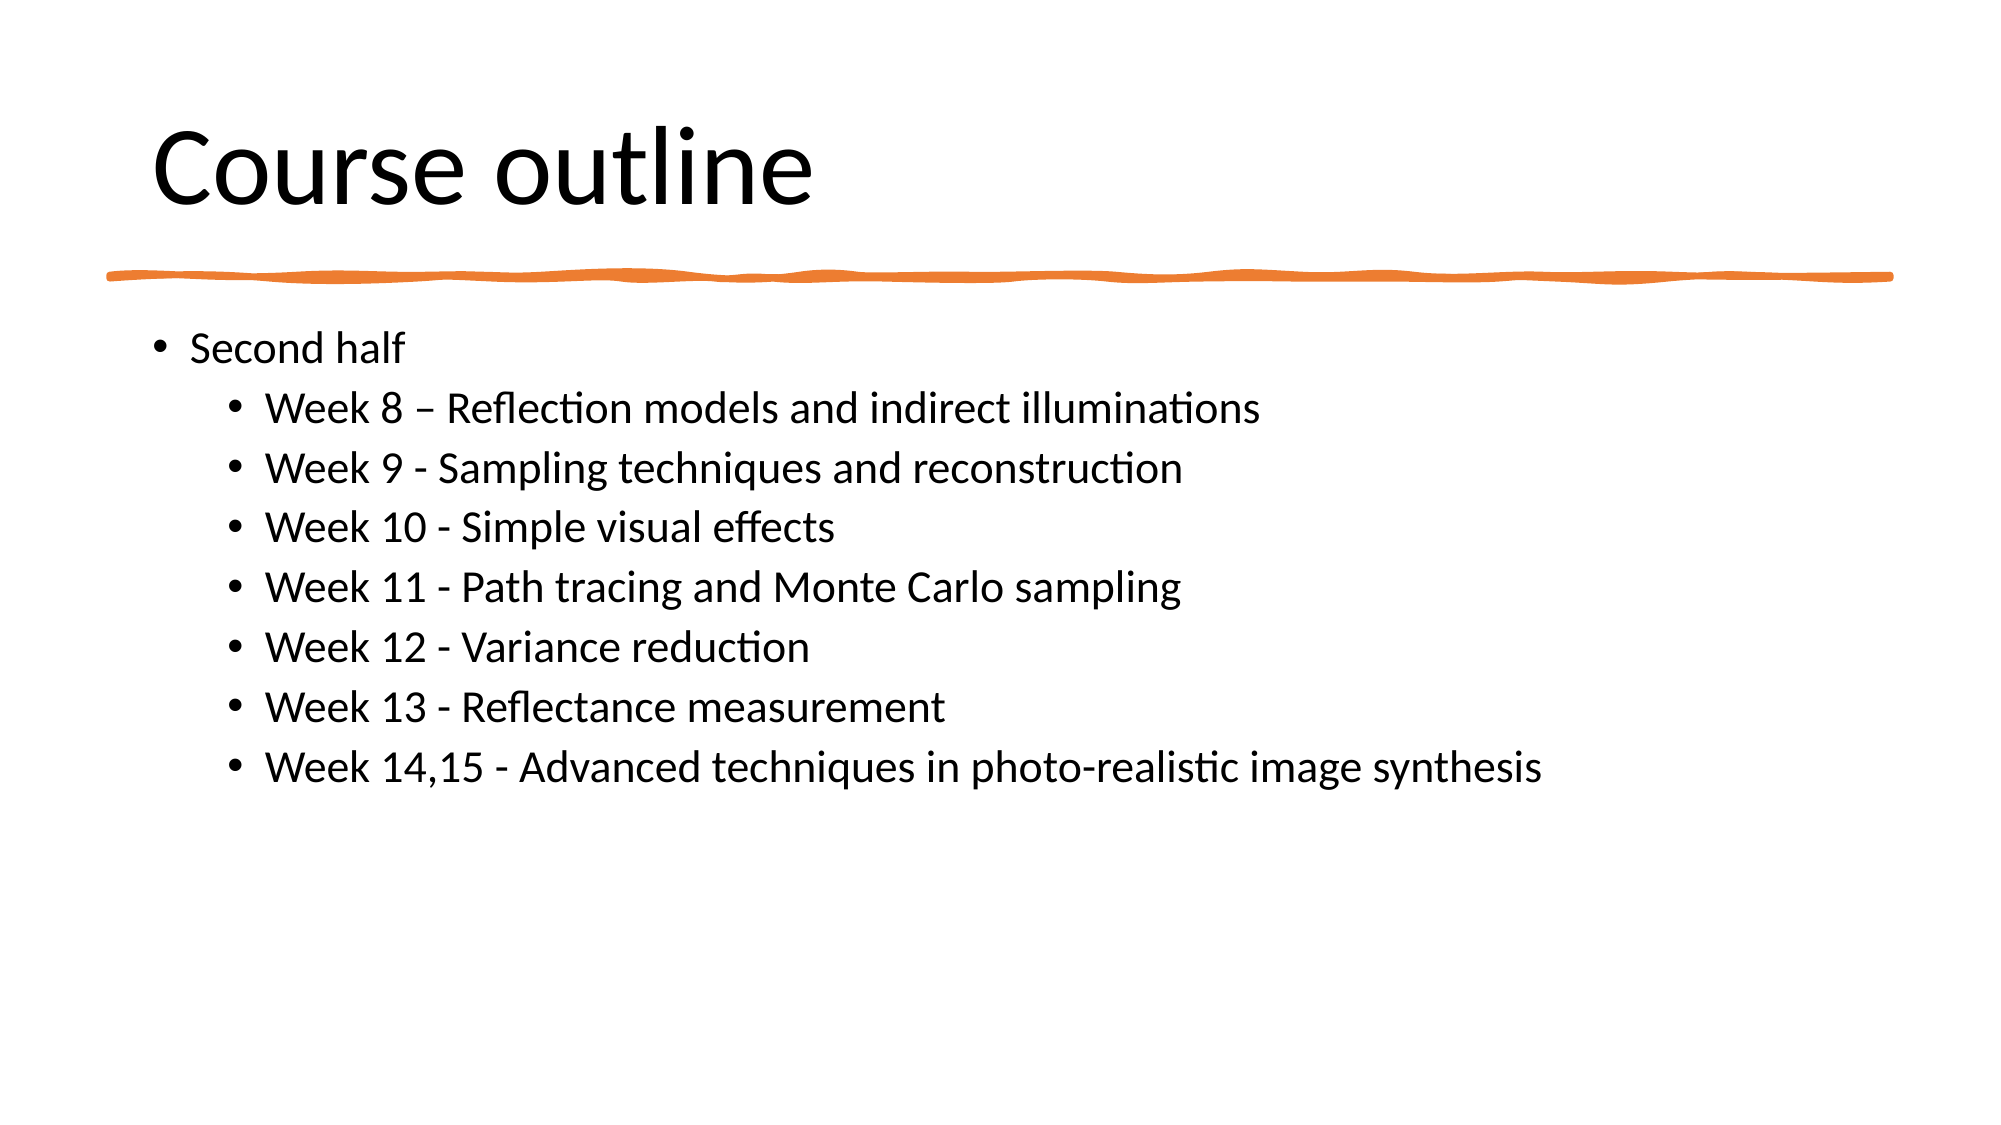

# Course outline

Second half
Week 8 – Reflection models and indirect illuminations
Week 9 - Sampling techniques and reconstruction
Week 10 - Simple visual effects
Week 11 - Path tracing and Monte Carlo sampling
Week 12 - Variance reduction
Week 13 - Reflectance measurement
Week 14,15 - Advanced techniques in photo-realistic image synthesis